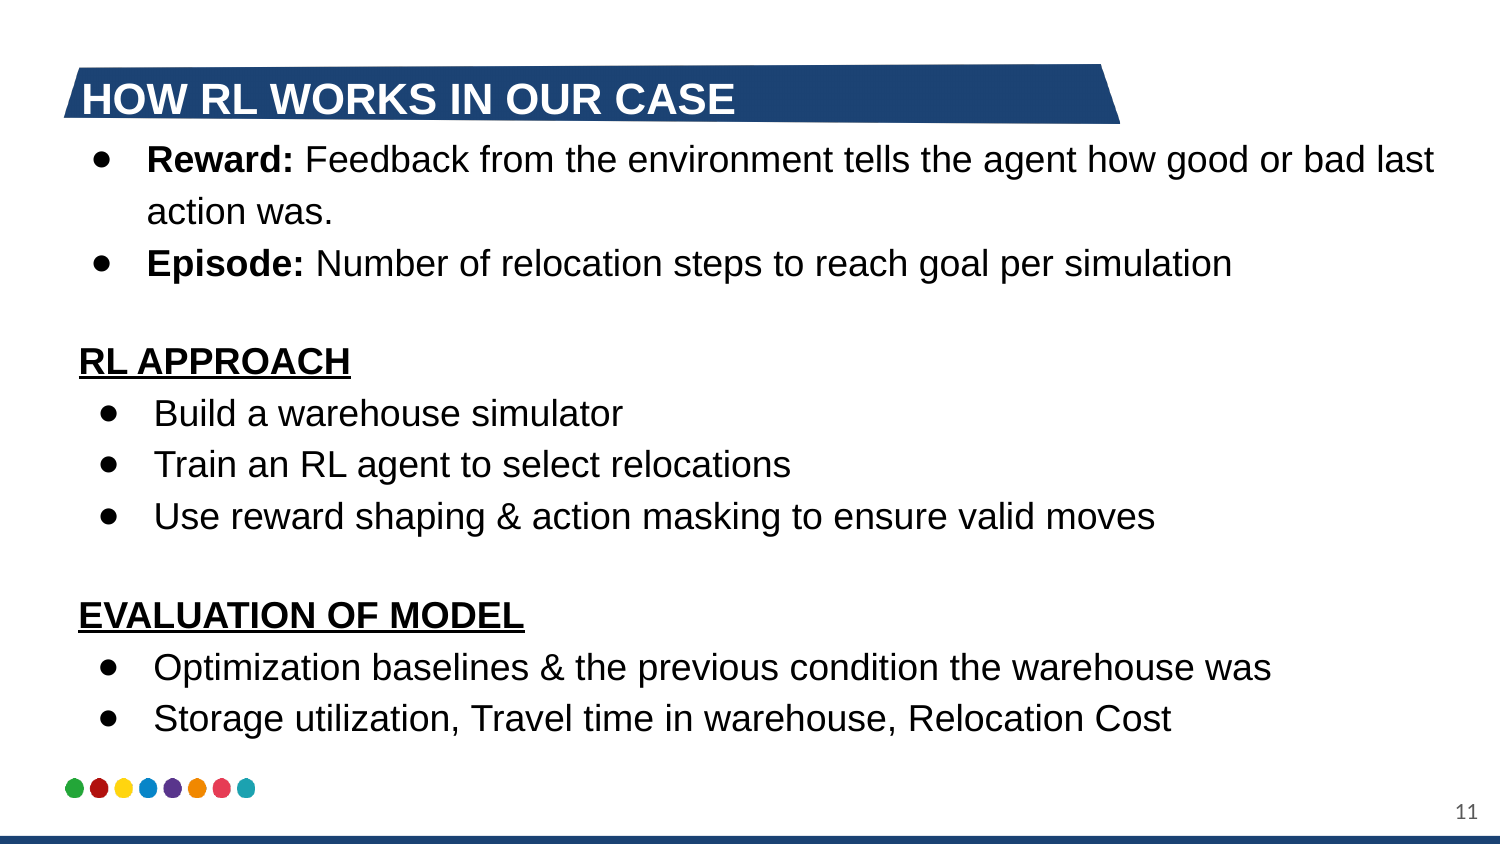

# HOW RL WORKS IN OUR CASE
Reward: Feedback from the environment tells the agent how good or bad last action was.
Episode: Number of relocation steps to reach goal per simulation
RL APPROACH
Build a warehouse simulator
Train an RL agent to select relocations
Use reward shaping & action masking to ensure valid moves
EVALUATION OF MODEL
Optimization baselines & the previous condition the warehouse was
Storage utilization, Travel time in warehouse, Relocation Cost
11